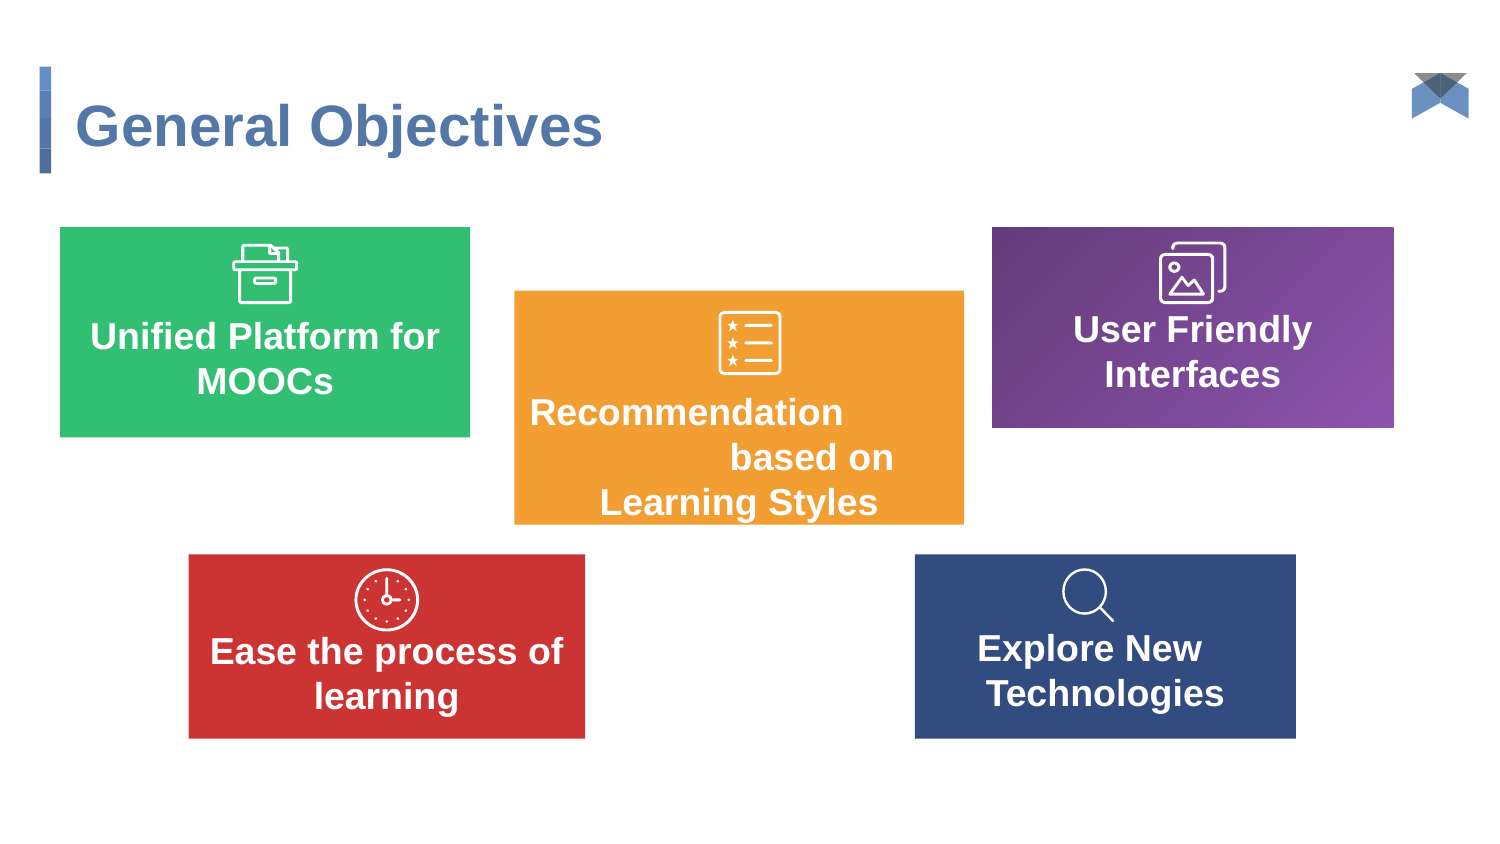

# General Objectives

Unified Platform for MOOCs

User Friendly Interfaces

Recommendation                         based on Learning Styles

Ease the process of learning

Explore New    Technologies